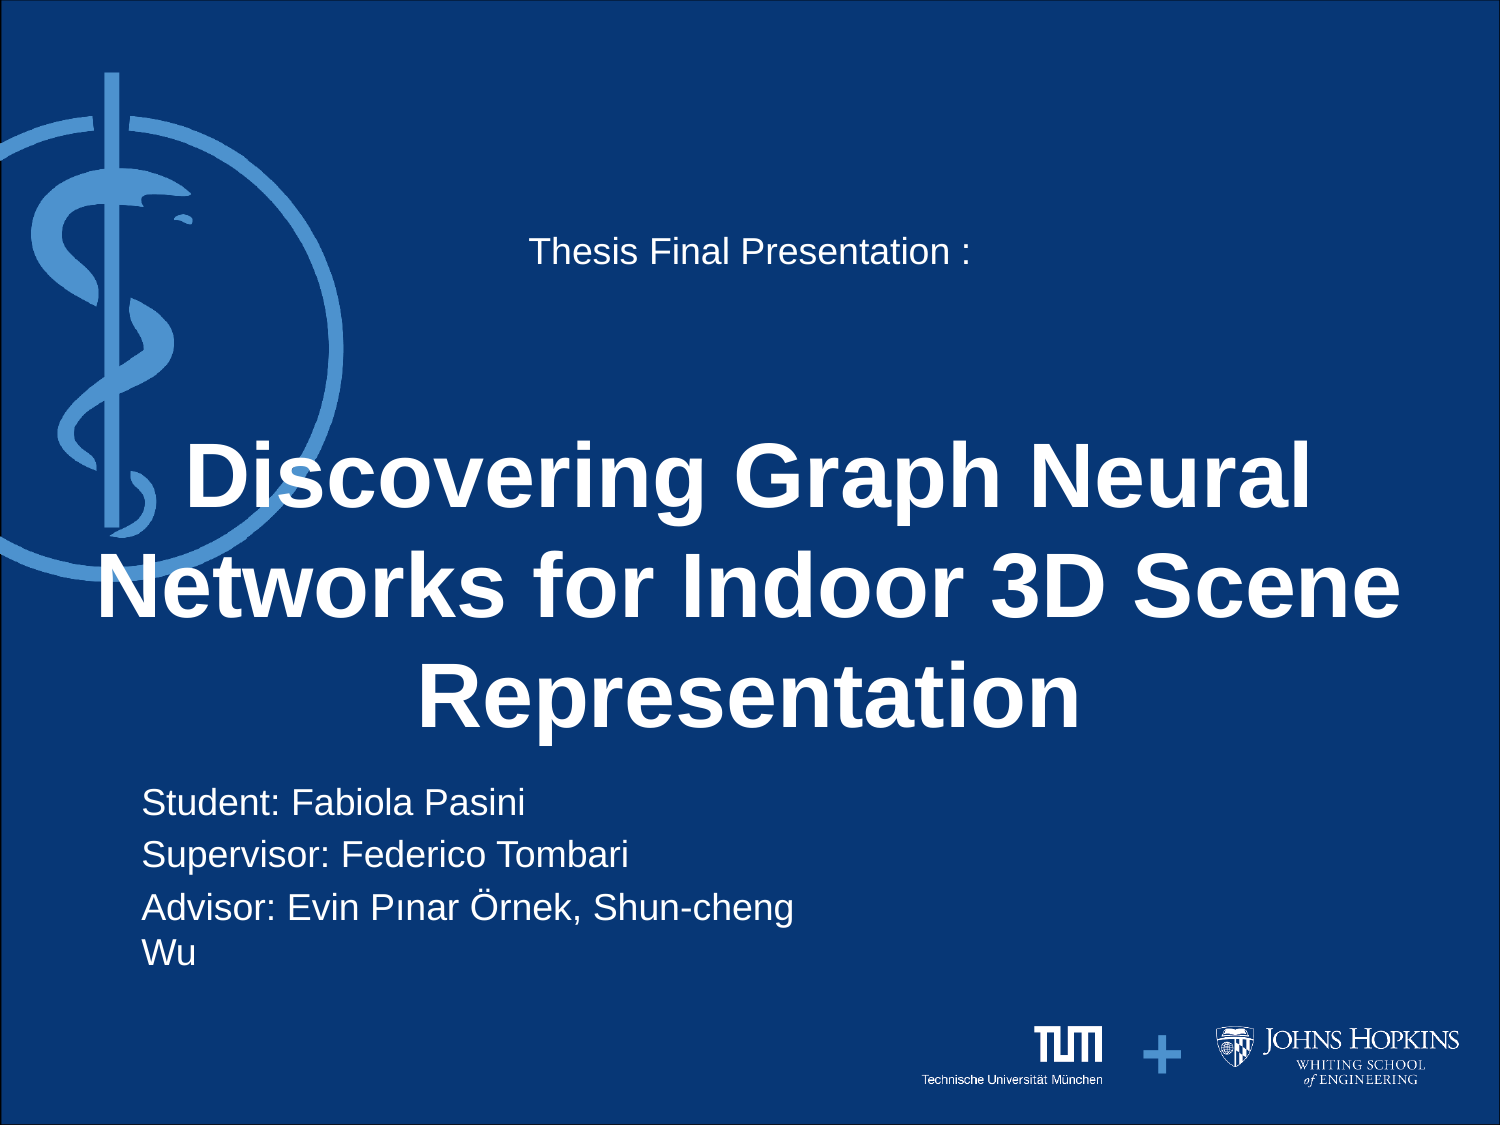

Thesis Final Presentation :
# Discovering Graph Neural Networks for Indoor 3D Scene Representation
Student: Fabiola Pasini
Supervisor: Federico Tombari
Advisor: Evin Pınar Örnek, Shun-cheng Wu